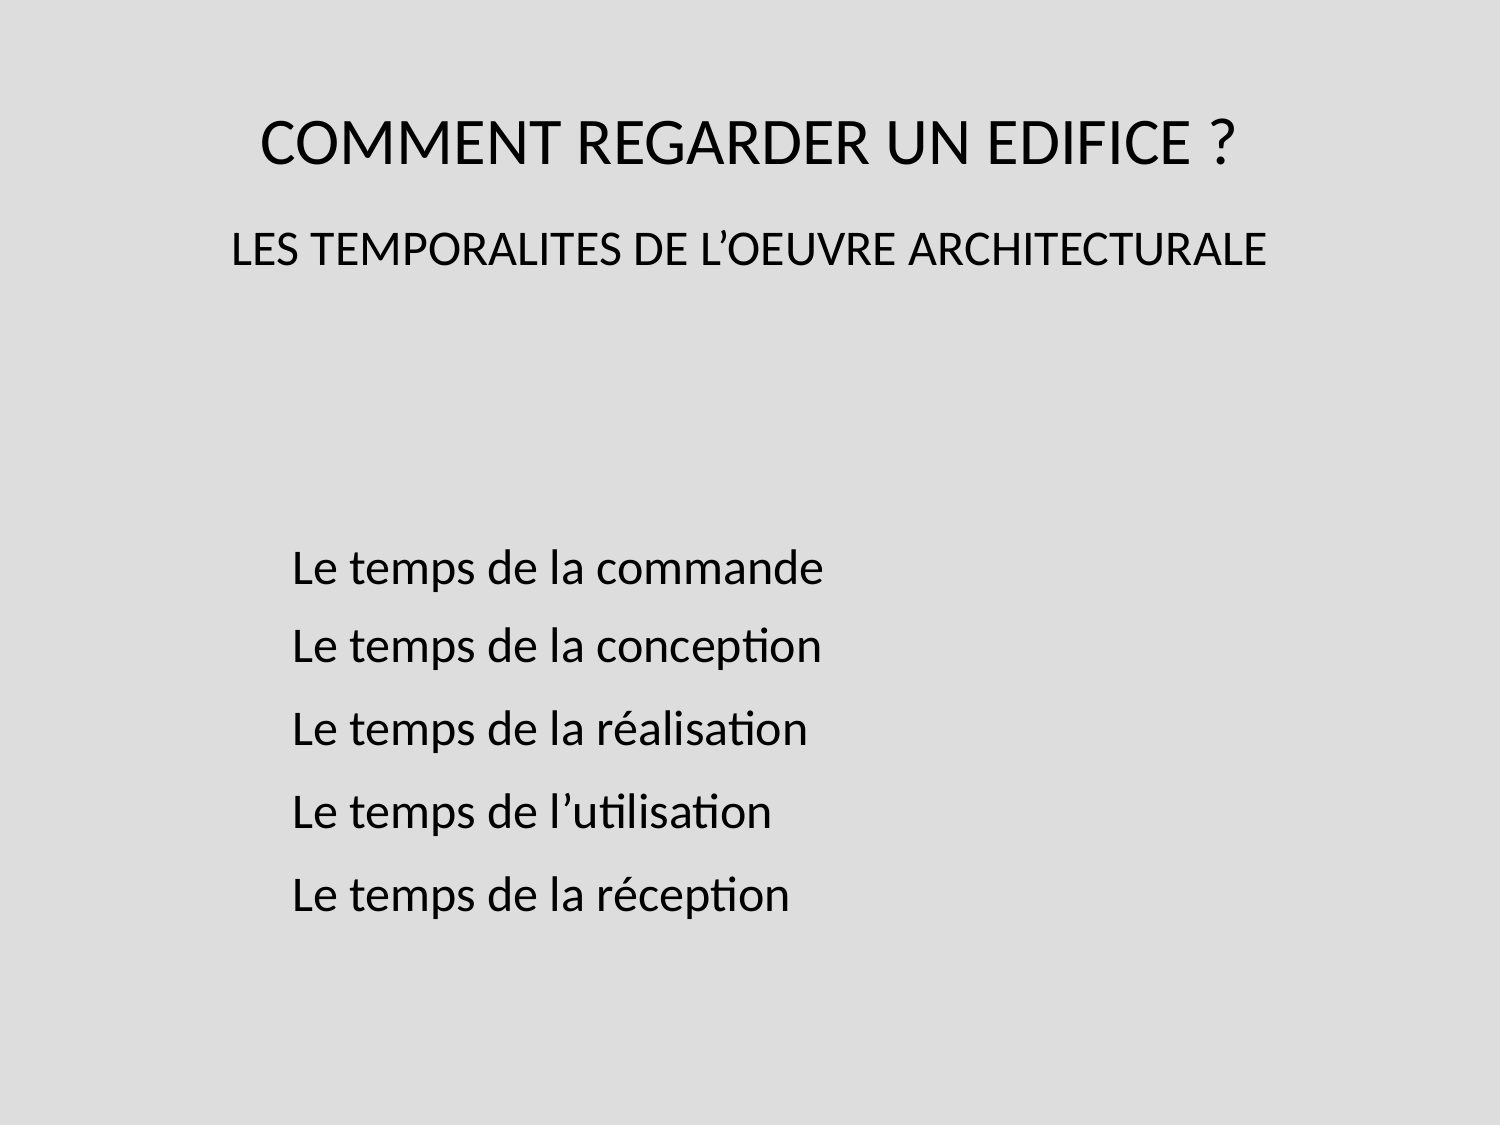

COMMENT REGARDER UN EDIFICE ?
LES TEMPORALITES DE L’OEUVRE ARCHITECTURALE
Le temps de la commande
Le temps de la conception
Le temps de la réalisation
Le temps de l’utilisation
Le temps de la réception